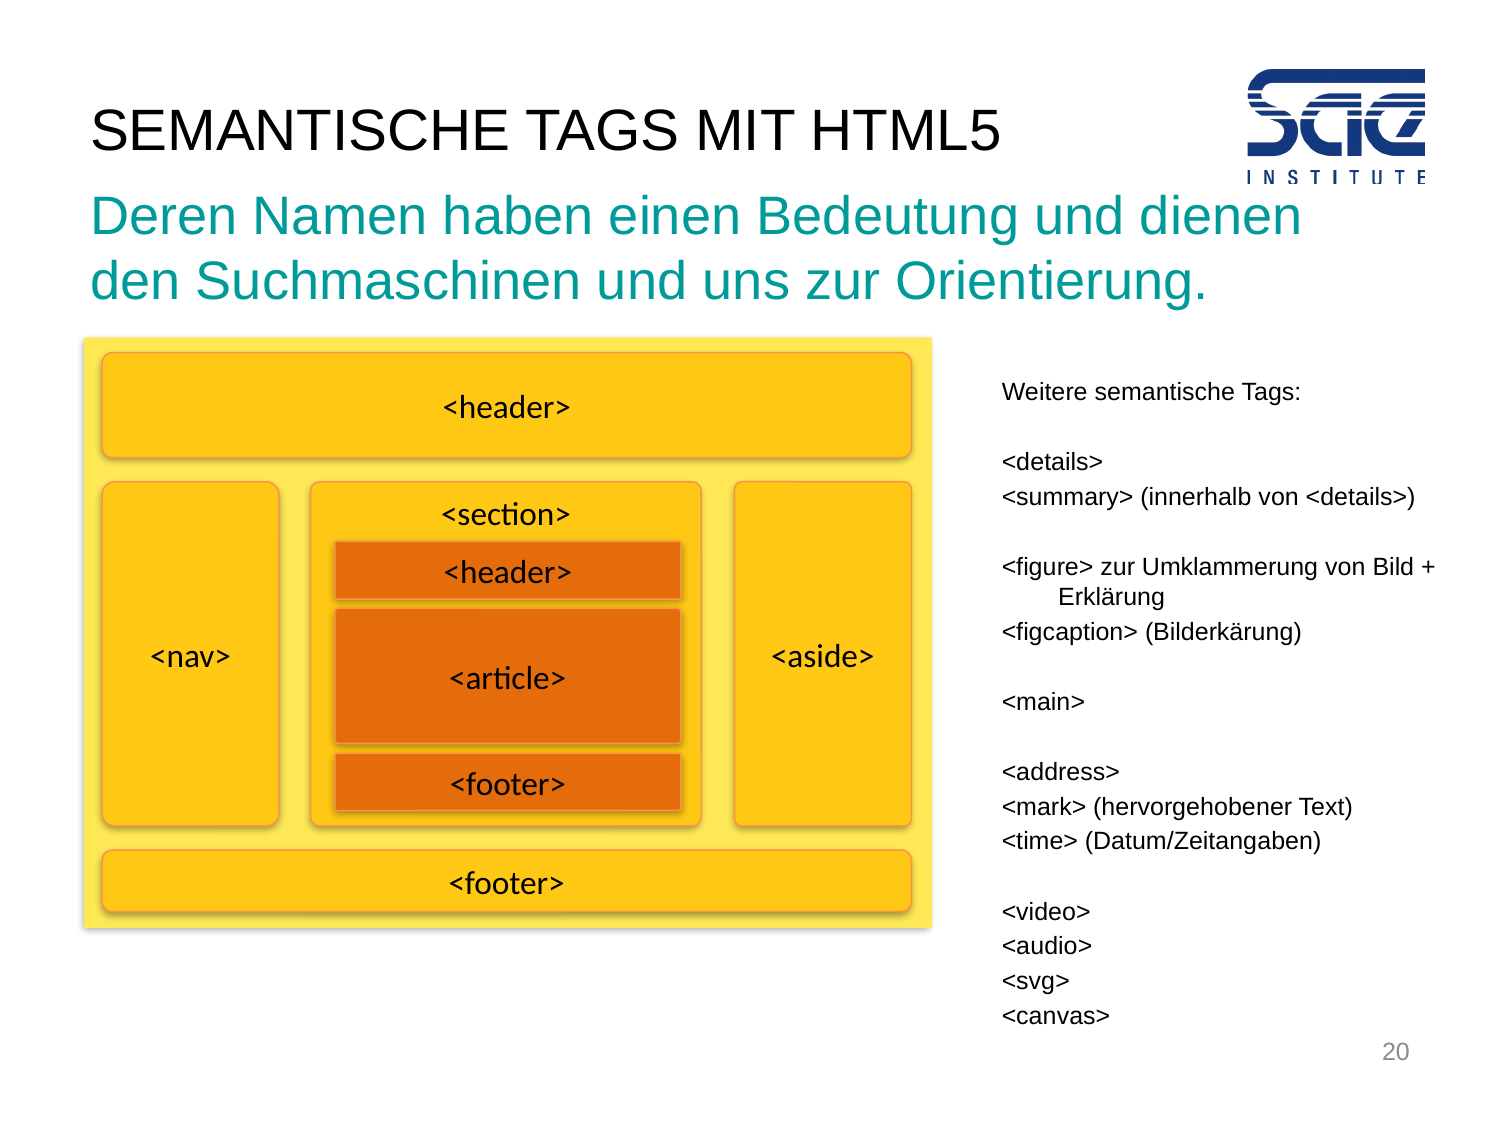

# SEMANTISCHE TAGS mit HTML5
Deren Namen haben einen Bedeutung und dienen den Suchmaschinen und uns zur Orientierung.

<header>
Weitere semantische Tags:

<details>
<summary> (innerhalb von <details>)

<figure> zur Umklammerung von Bild + Erklärung
<figcaption> (Bilderkärung)

<main>

<address>
<mark> (hervorgehobener Text)
<time> (Datum/Zeitangaben)

<video>
<audio>
<svg>
<canvas>
<nav>
<section>
<aside>
<header>
<article>
<footer>
<footer>
20